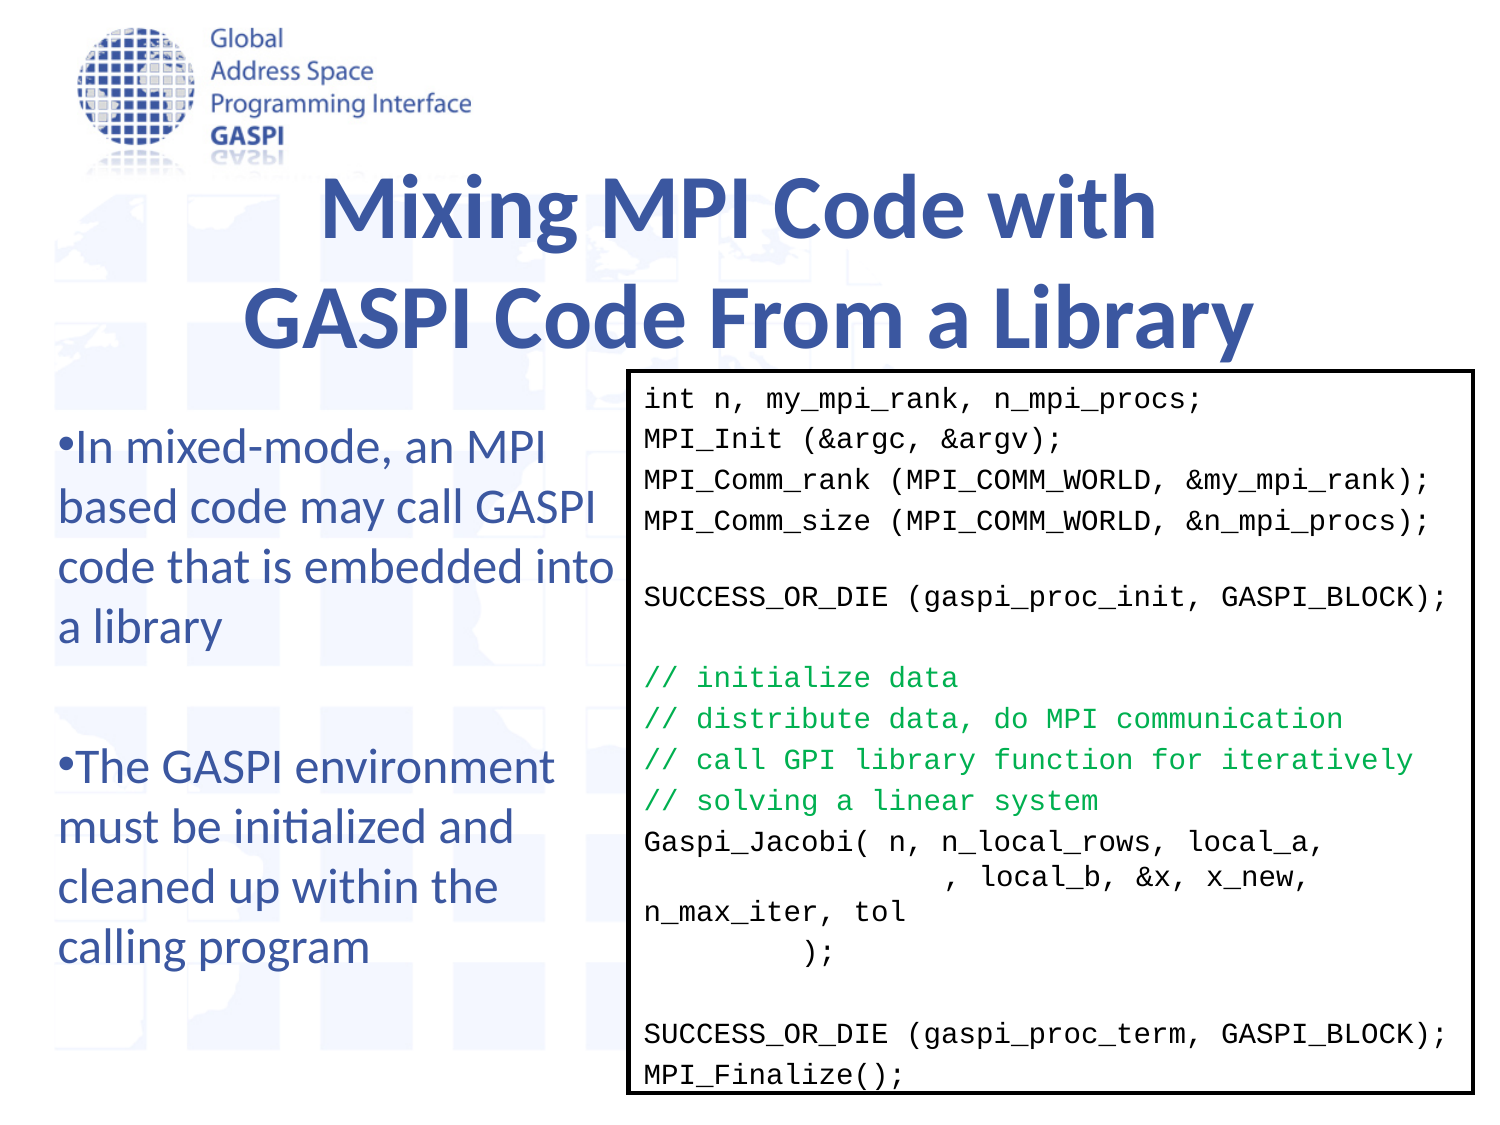

# Mixing MPI Code with GASPI Code From a Library
int n, my_mpi_rank, n_mpi_procs;
MPI_Init (&argc, &argv);
MPI_Comm_rank (MPI_COMM_WORLD, &my_mpi_rank);
MPI_Comm_size (MPI_COMM_WORLD, &n_mpi_procs);
SUCCESS_OR_DIE (gaspi_proc_init, GASPI_BLOCK);

// initialize data
// distribute data, do MPI communication
// call GPI library function for iteratively
// solving a linear system
Gaspi_Jacobi( n, n_local_rows, local_a, 	    		, local_b, &x, x_new, n_max_iter, tol
         );

SUCCESS_OR_DIE (gaspi_proc_term, GASPI_BLOCK);
MPI_Finalize();

In mixed-mode, an MPI based code may call GASPI code that is embedded into a library

The GASPI environment must be initialized and cleaned up within the calling program